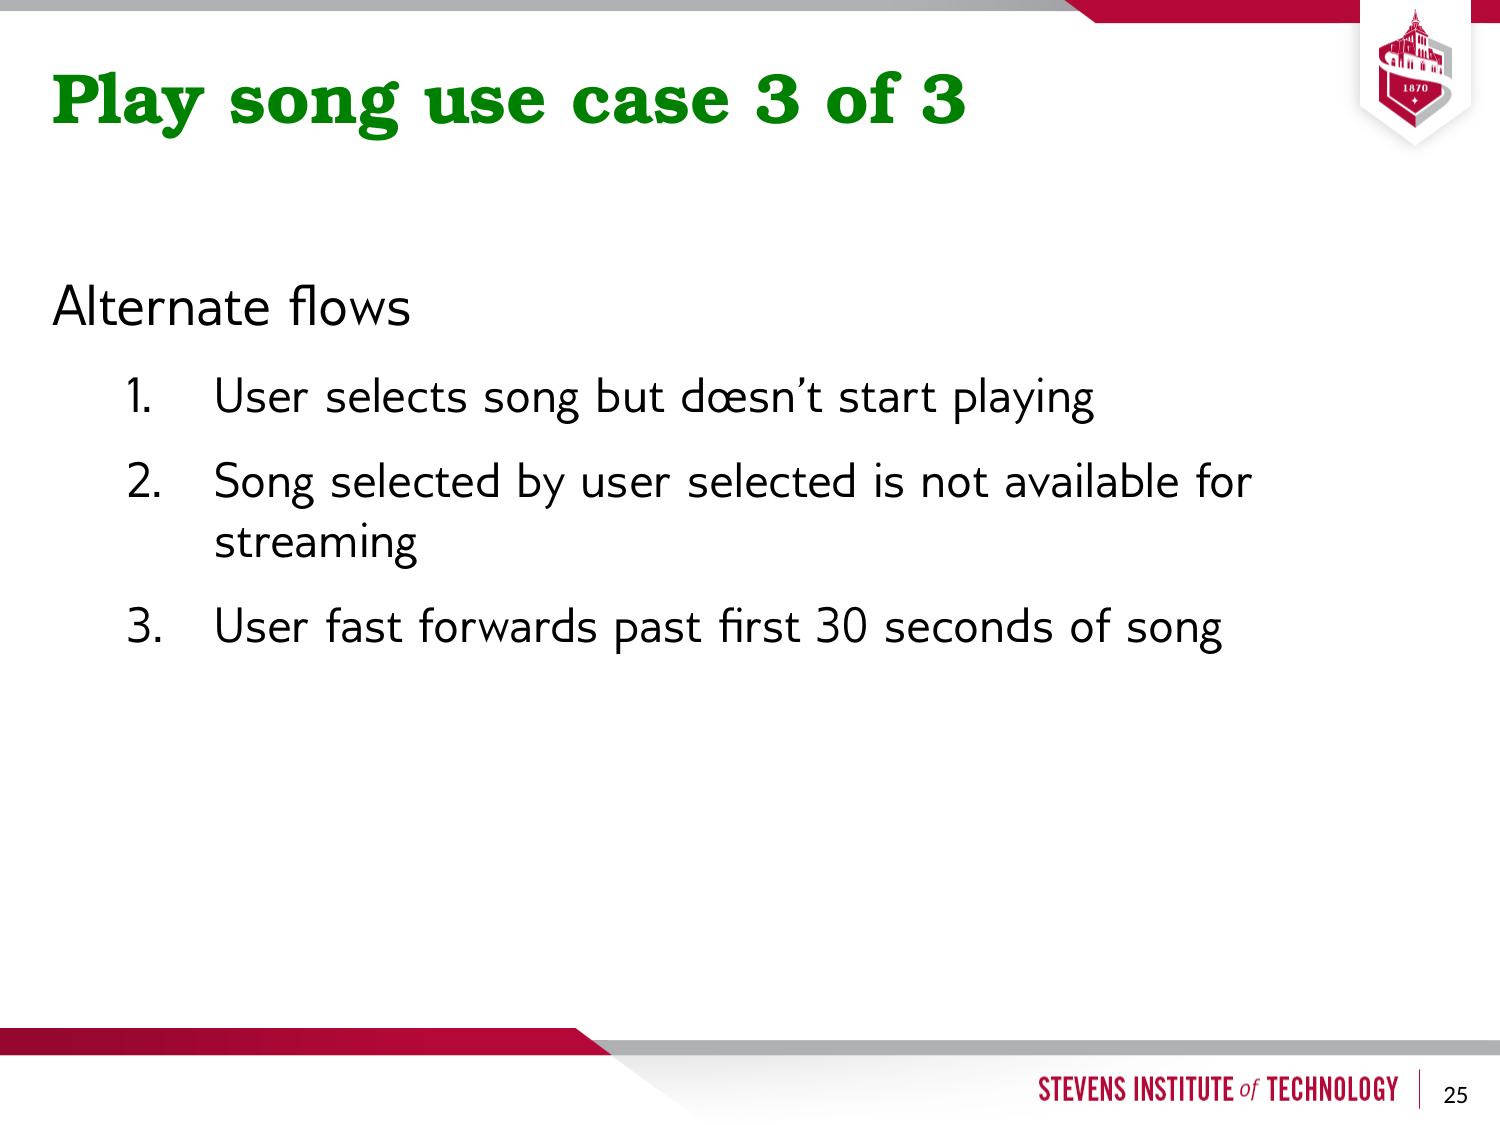

# Play song use case 3 of 3
Alternate flows
User selects song but doesn’t start playing
Song selected by user selected is not available for streaming
User fast forwards past first 30 seconds of song
25